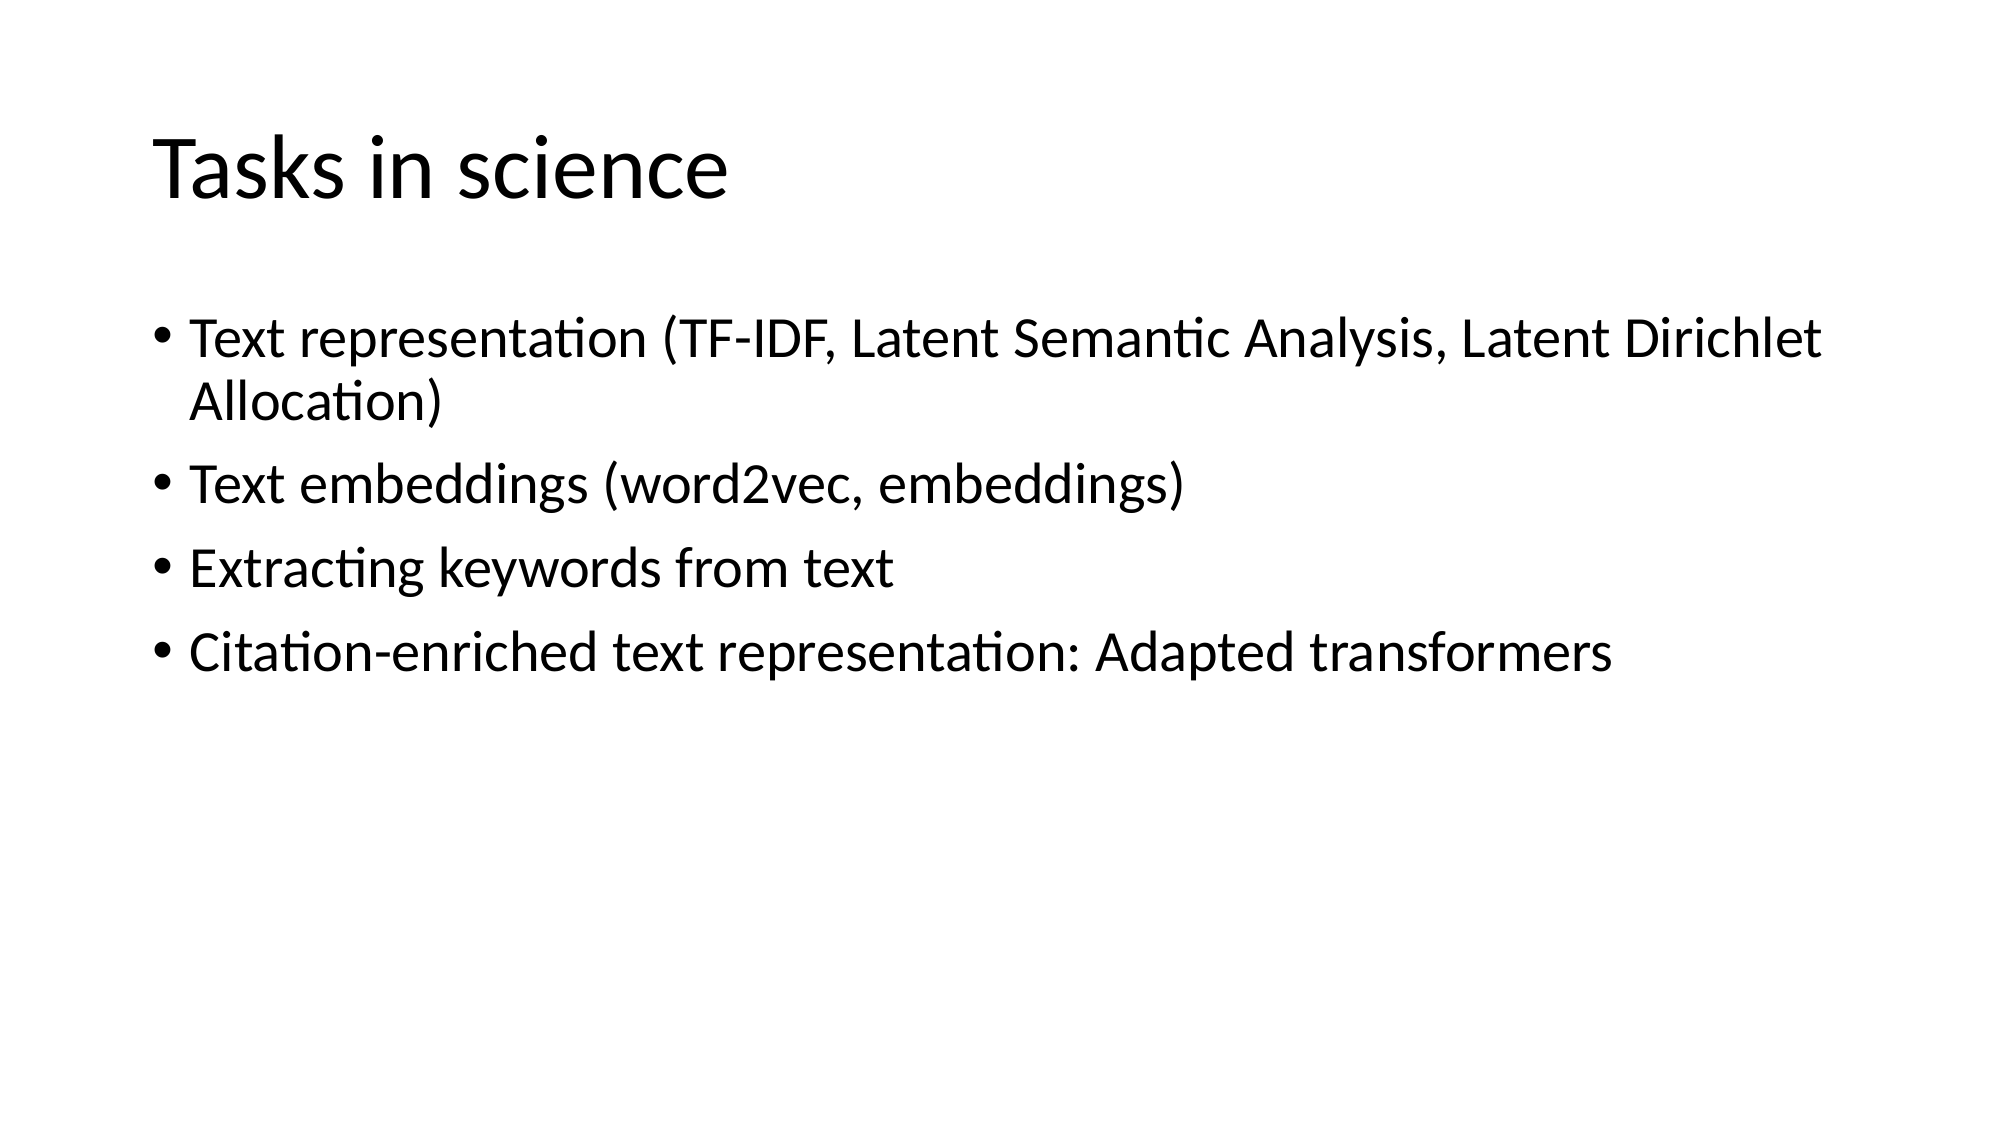

# Tasks in science
Text representation (TF-IDF, Latent Semantic Analysis, Latent Dirichlet Allocation)
Text embeddings (word2vec, embeddings)
Extracting keywords from text
Citation-enriched text representation: Adapted transformers